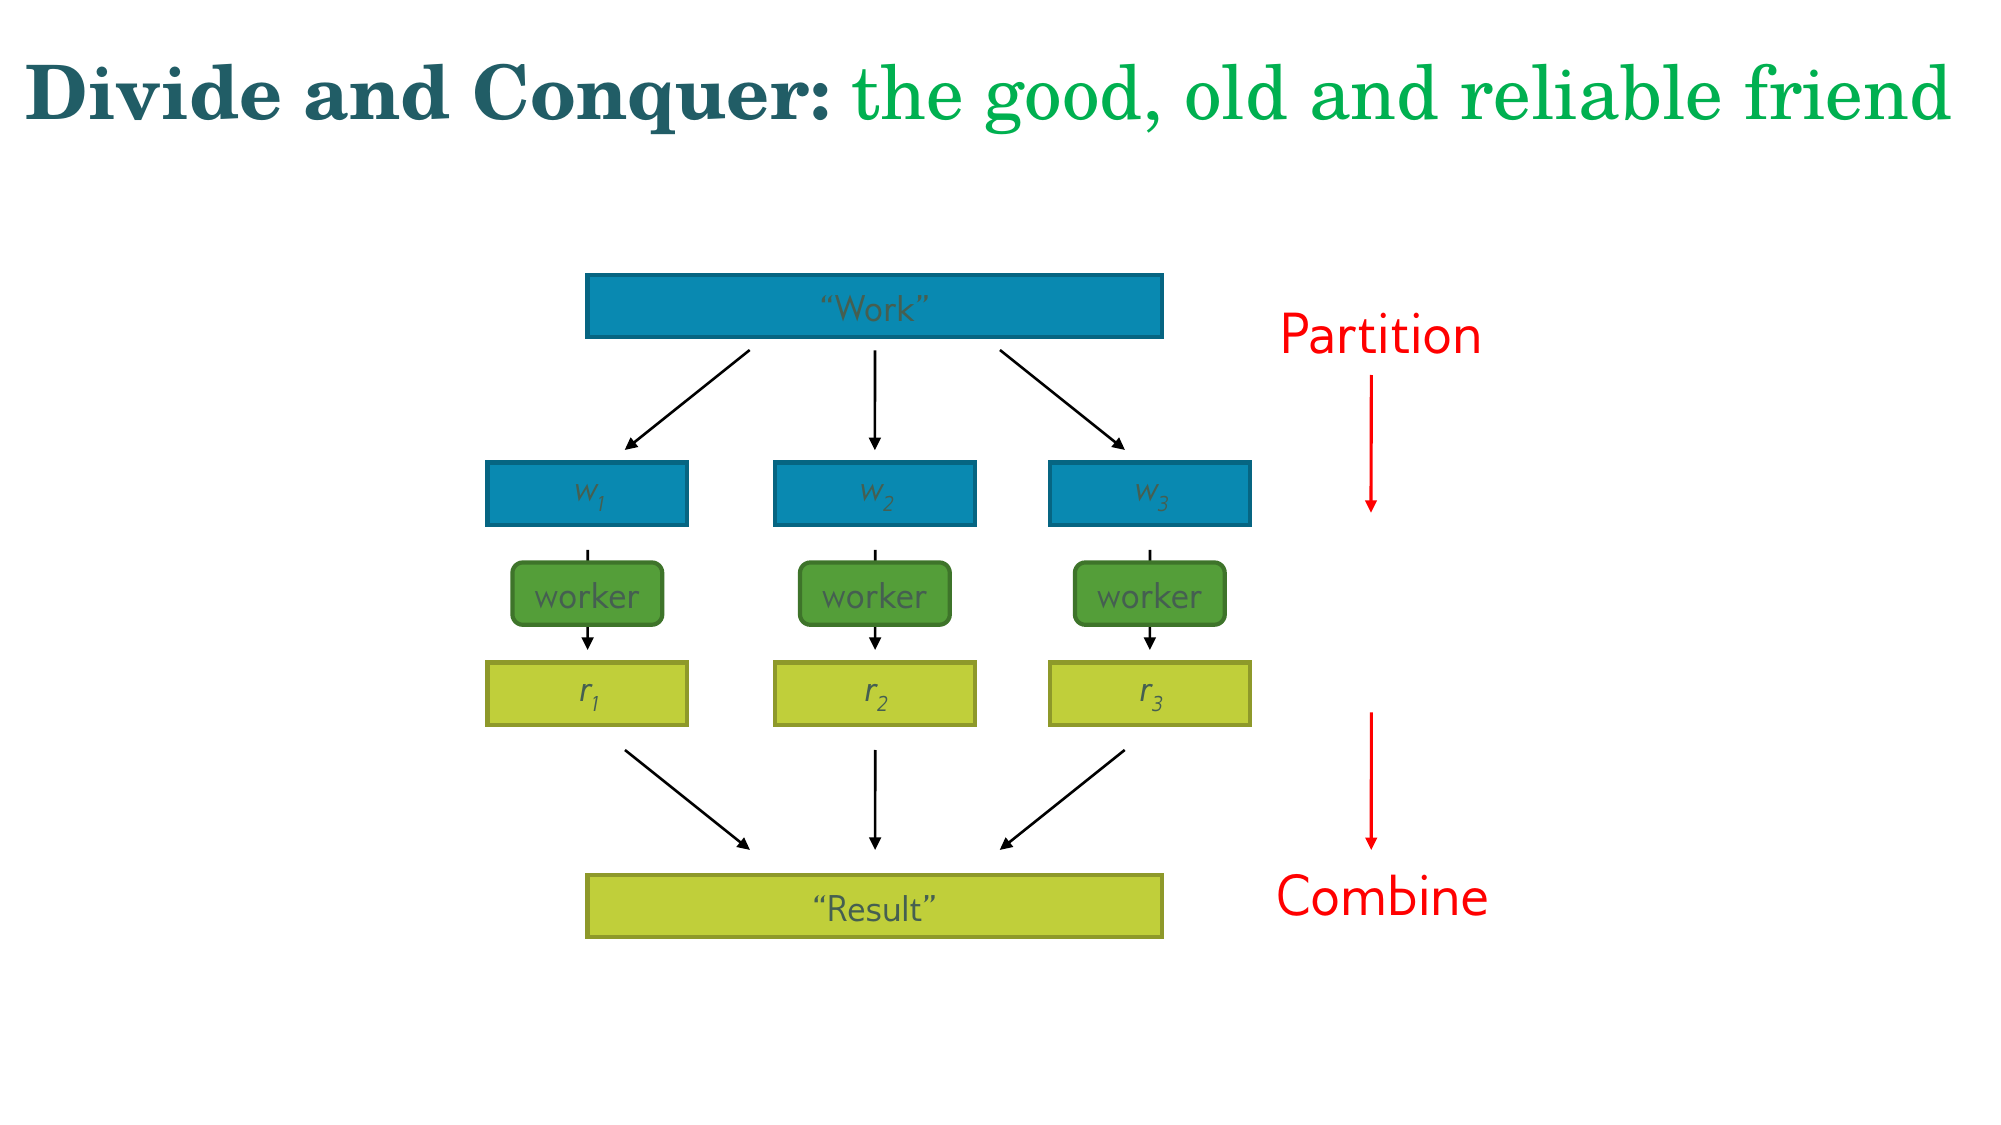

# Divide and Conquer: the good, old and reliable friend
“Work”
Partition

w1
w2
w3
worker
worker
worker

r1
r2
r3

Combine
“Result”